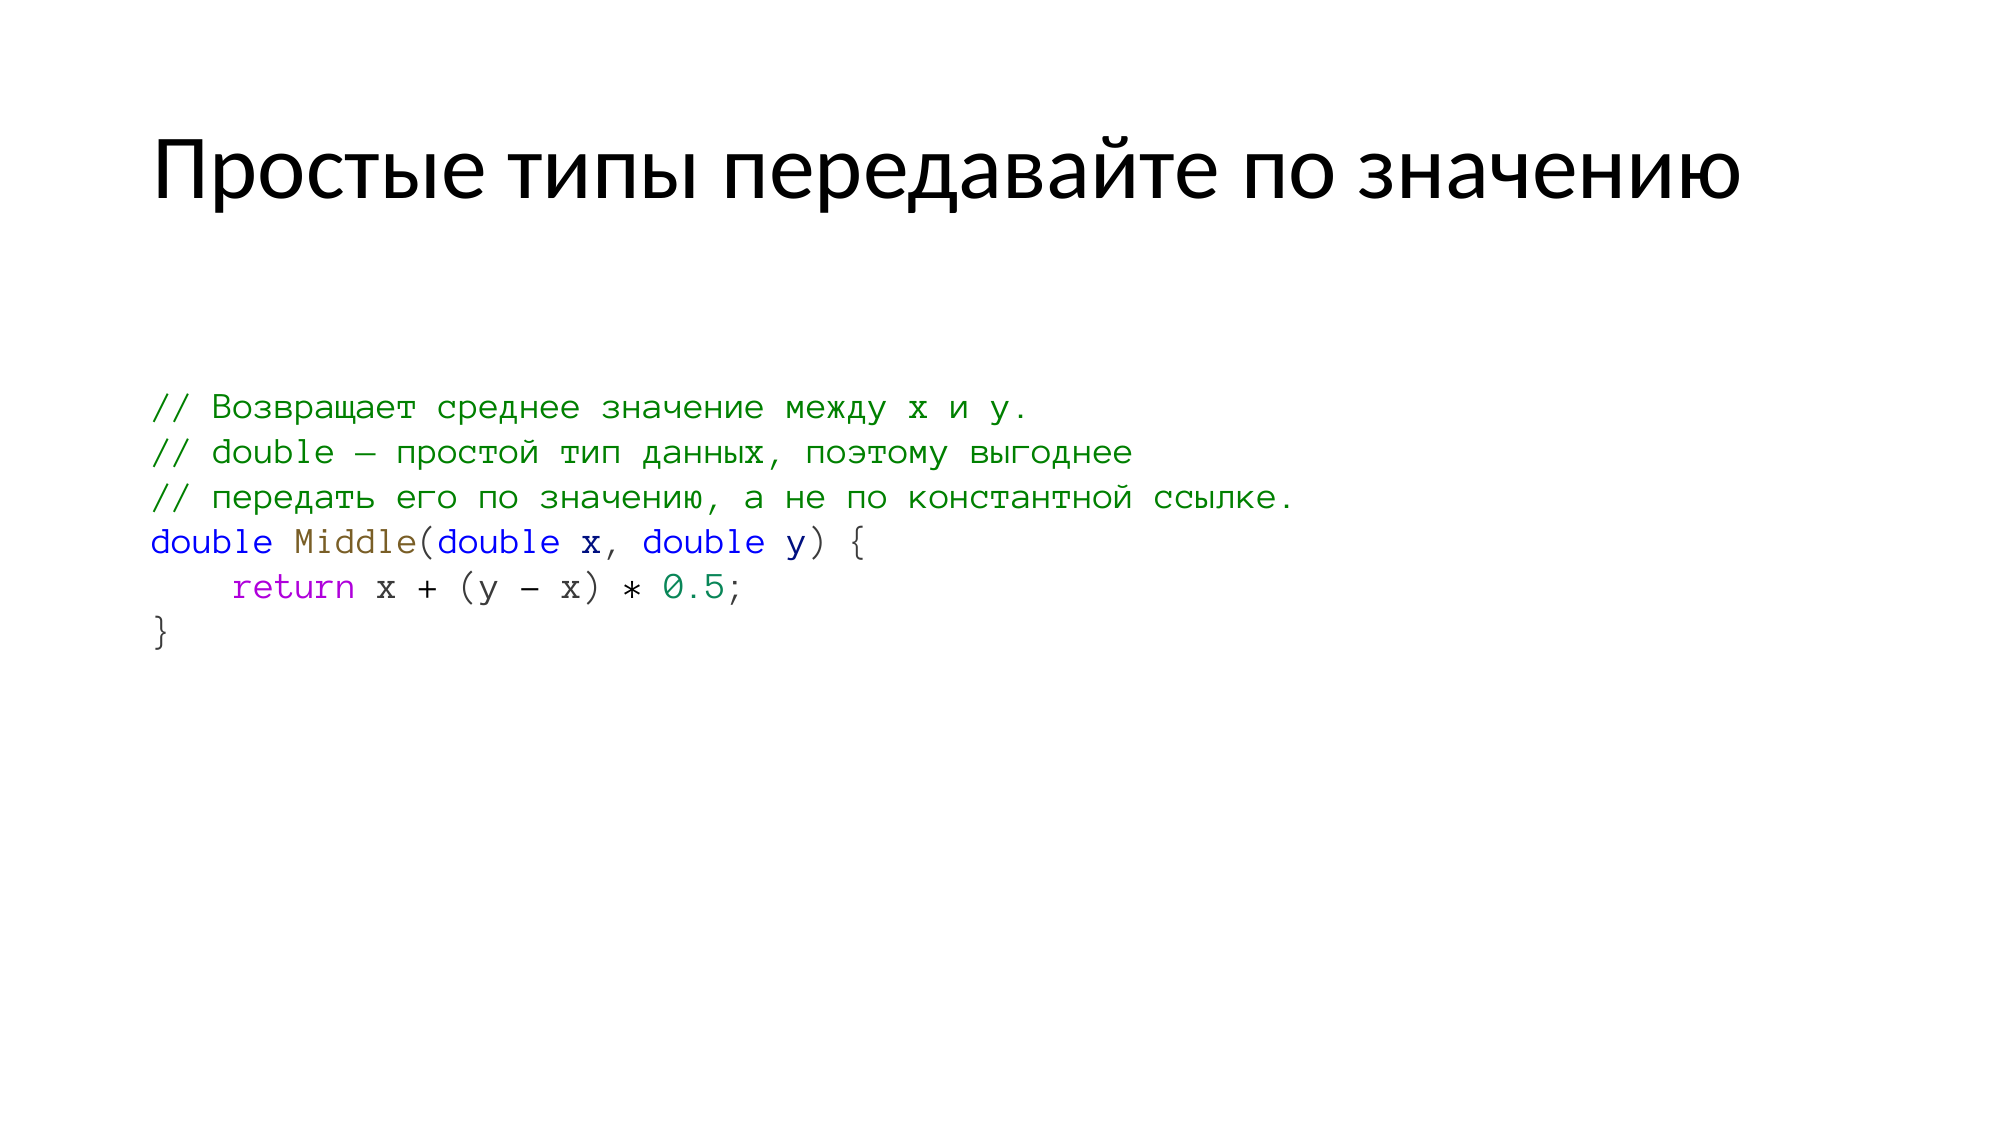

# Простые типы передавайте по значению
// Возвращает среднее значение между x и y.
// double — простой тип данных, поэтому выгоднее
// передать его по значению, а не по константной ссылке.
double Middle(double x, double y) {
    return x + (y - x) * 0.5;
}